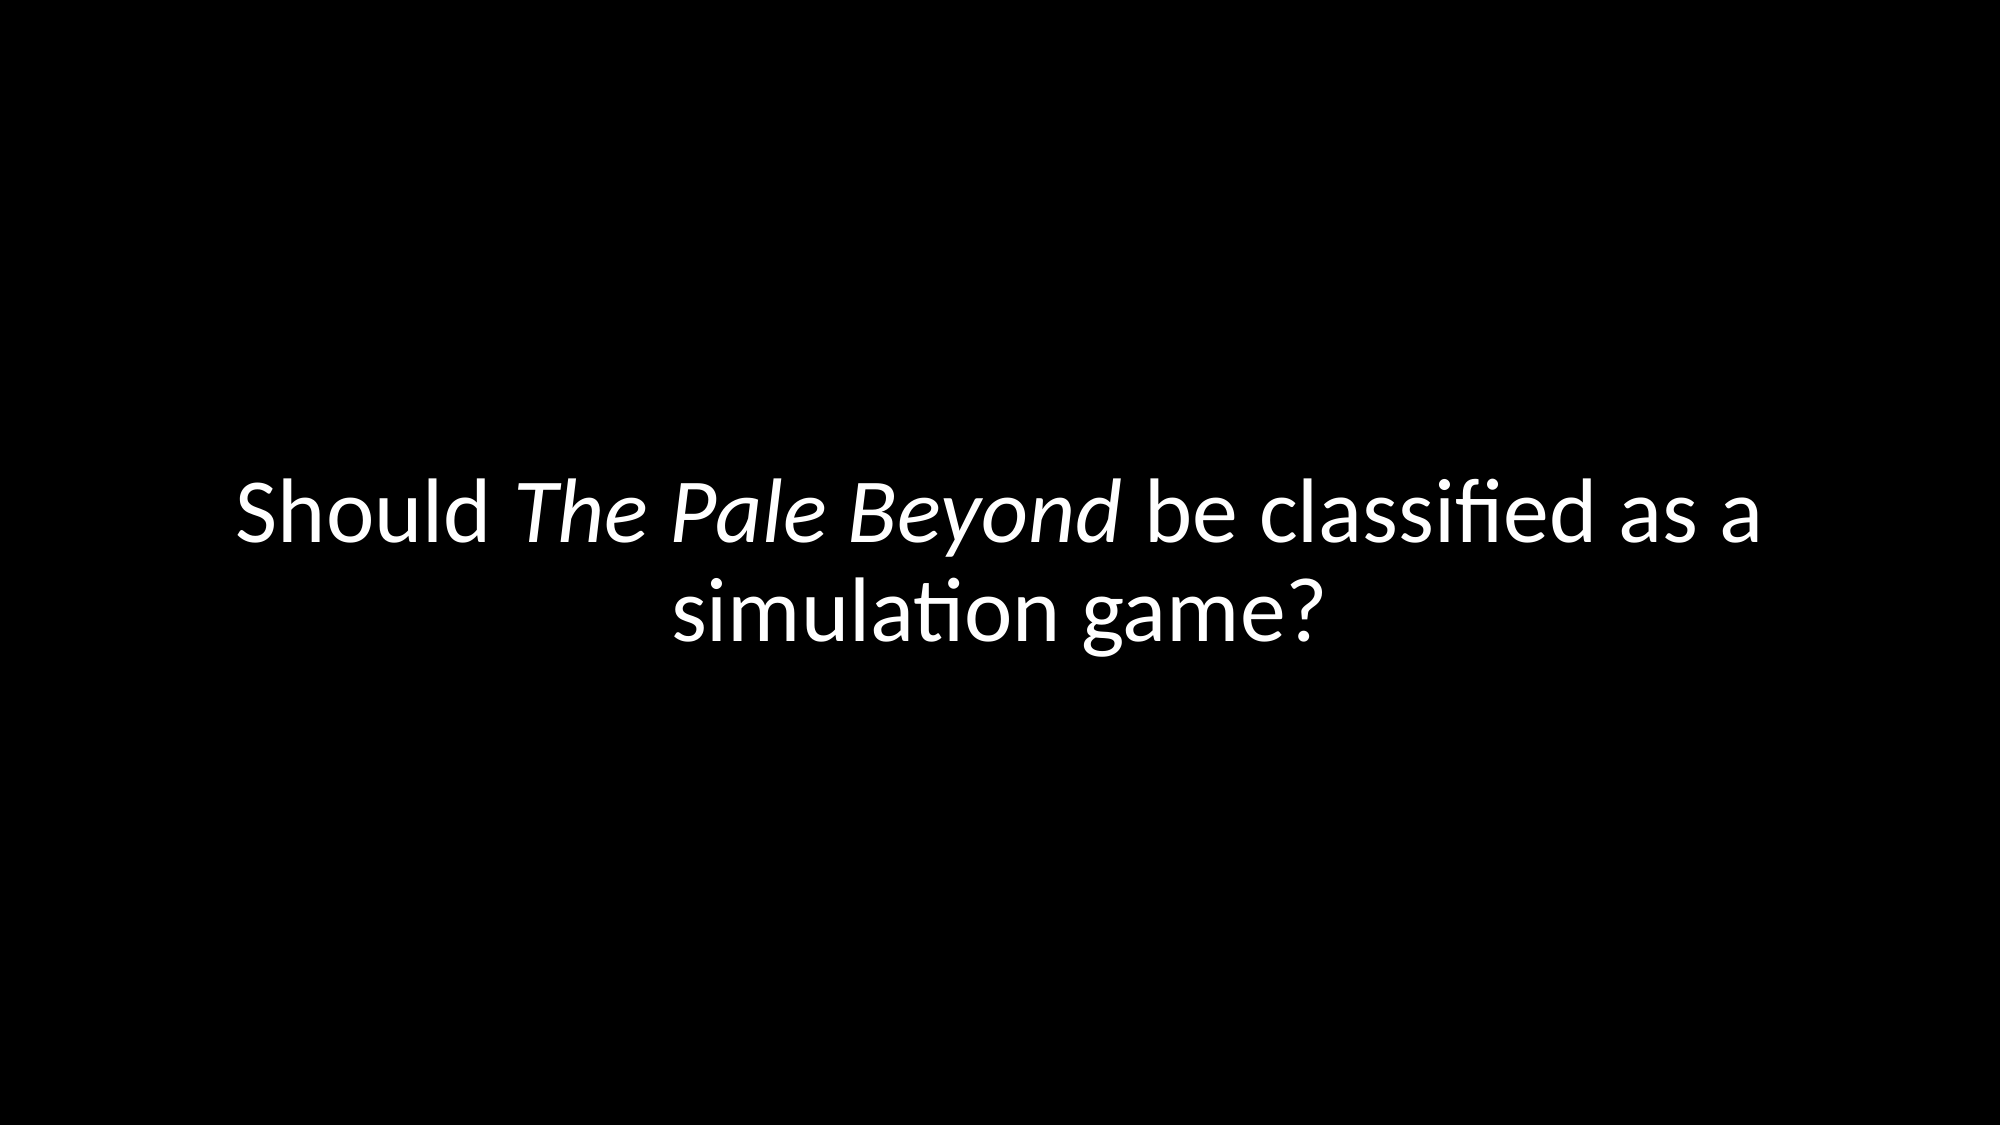

# Should The Pale Beyond be classified as a simulation game?